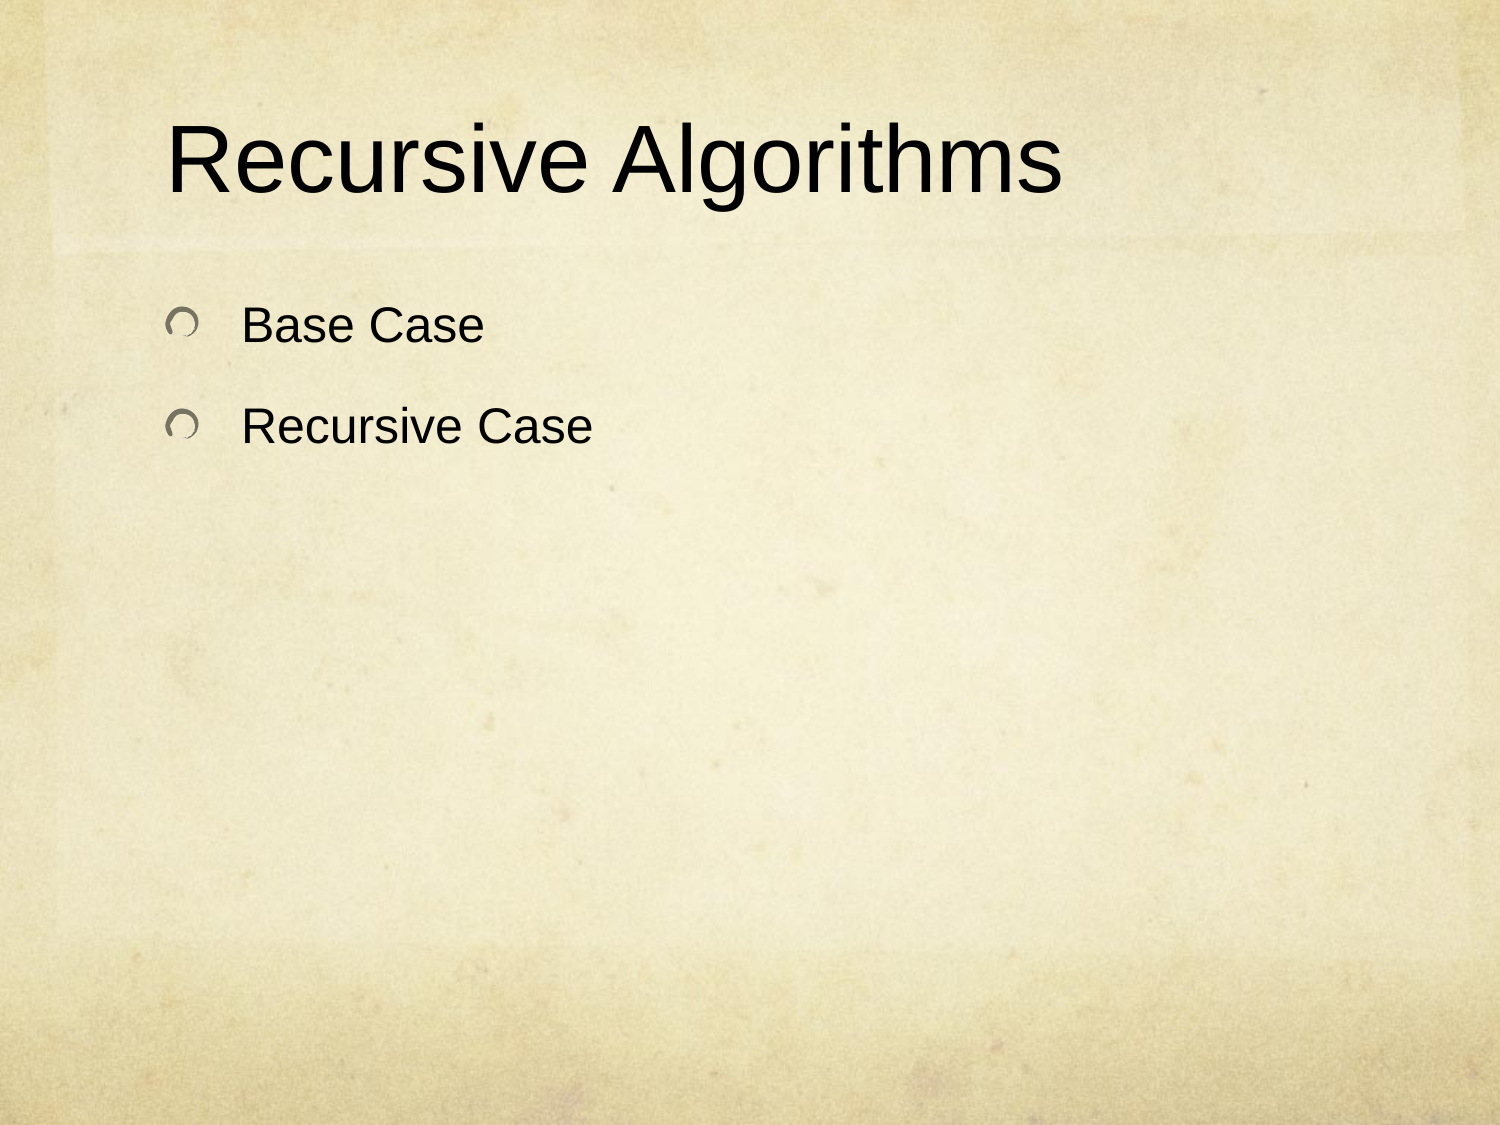

# Recursive Algorithms
Base Case
Recursive Case